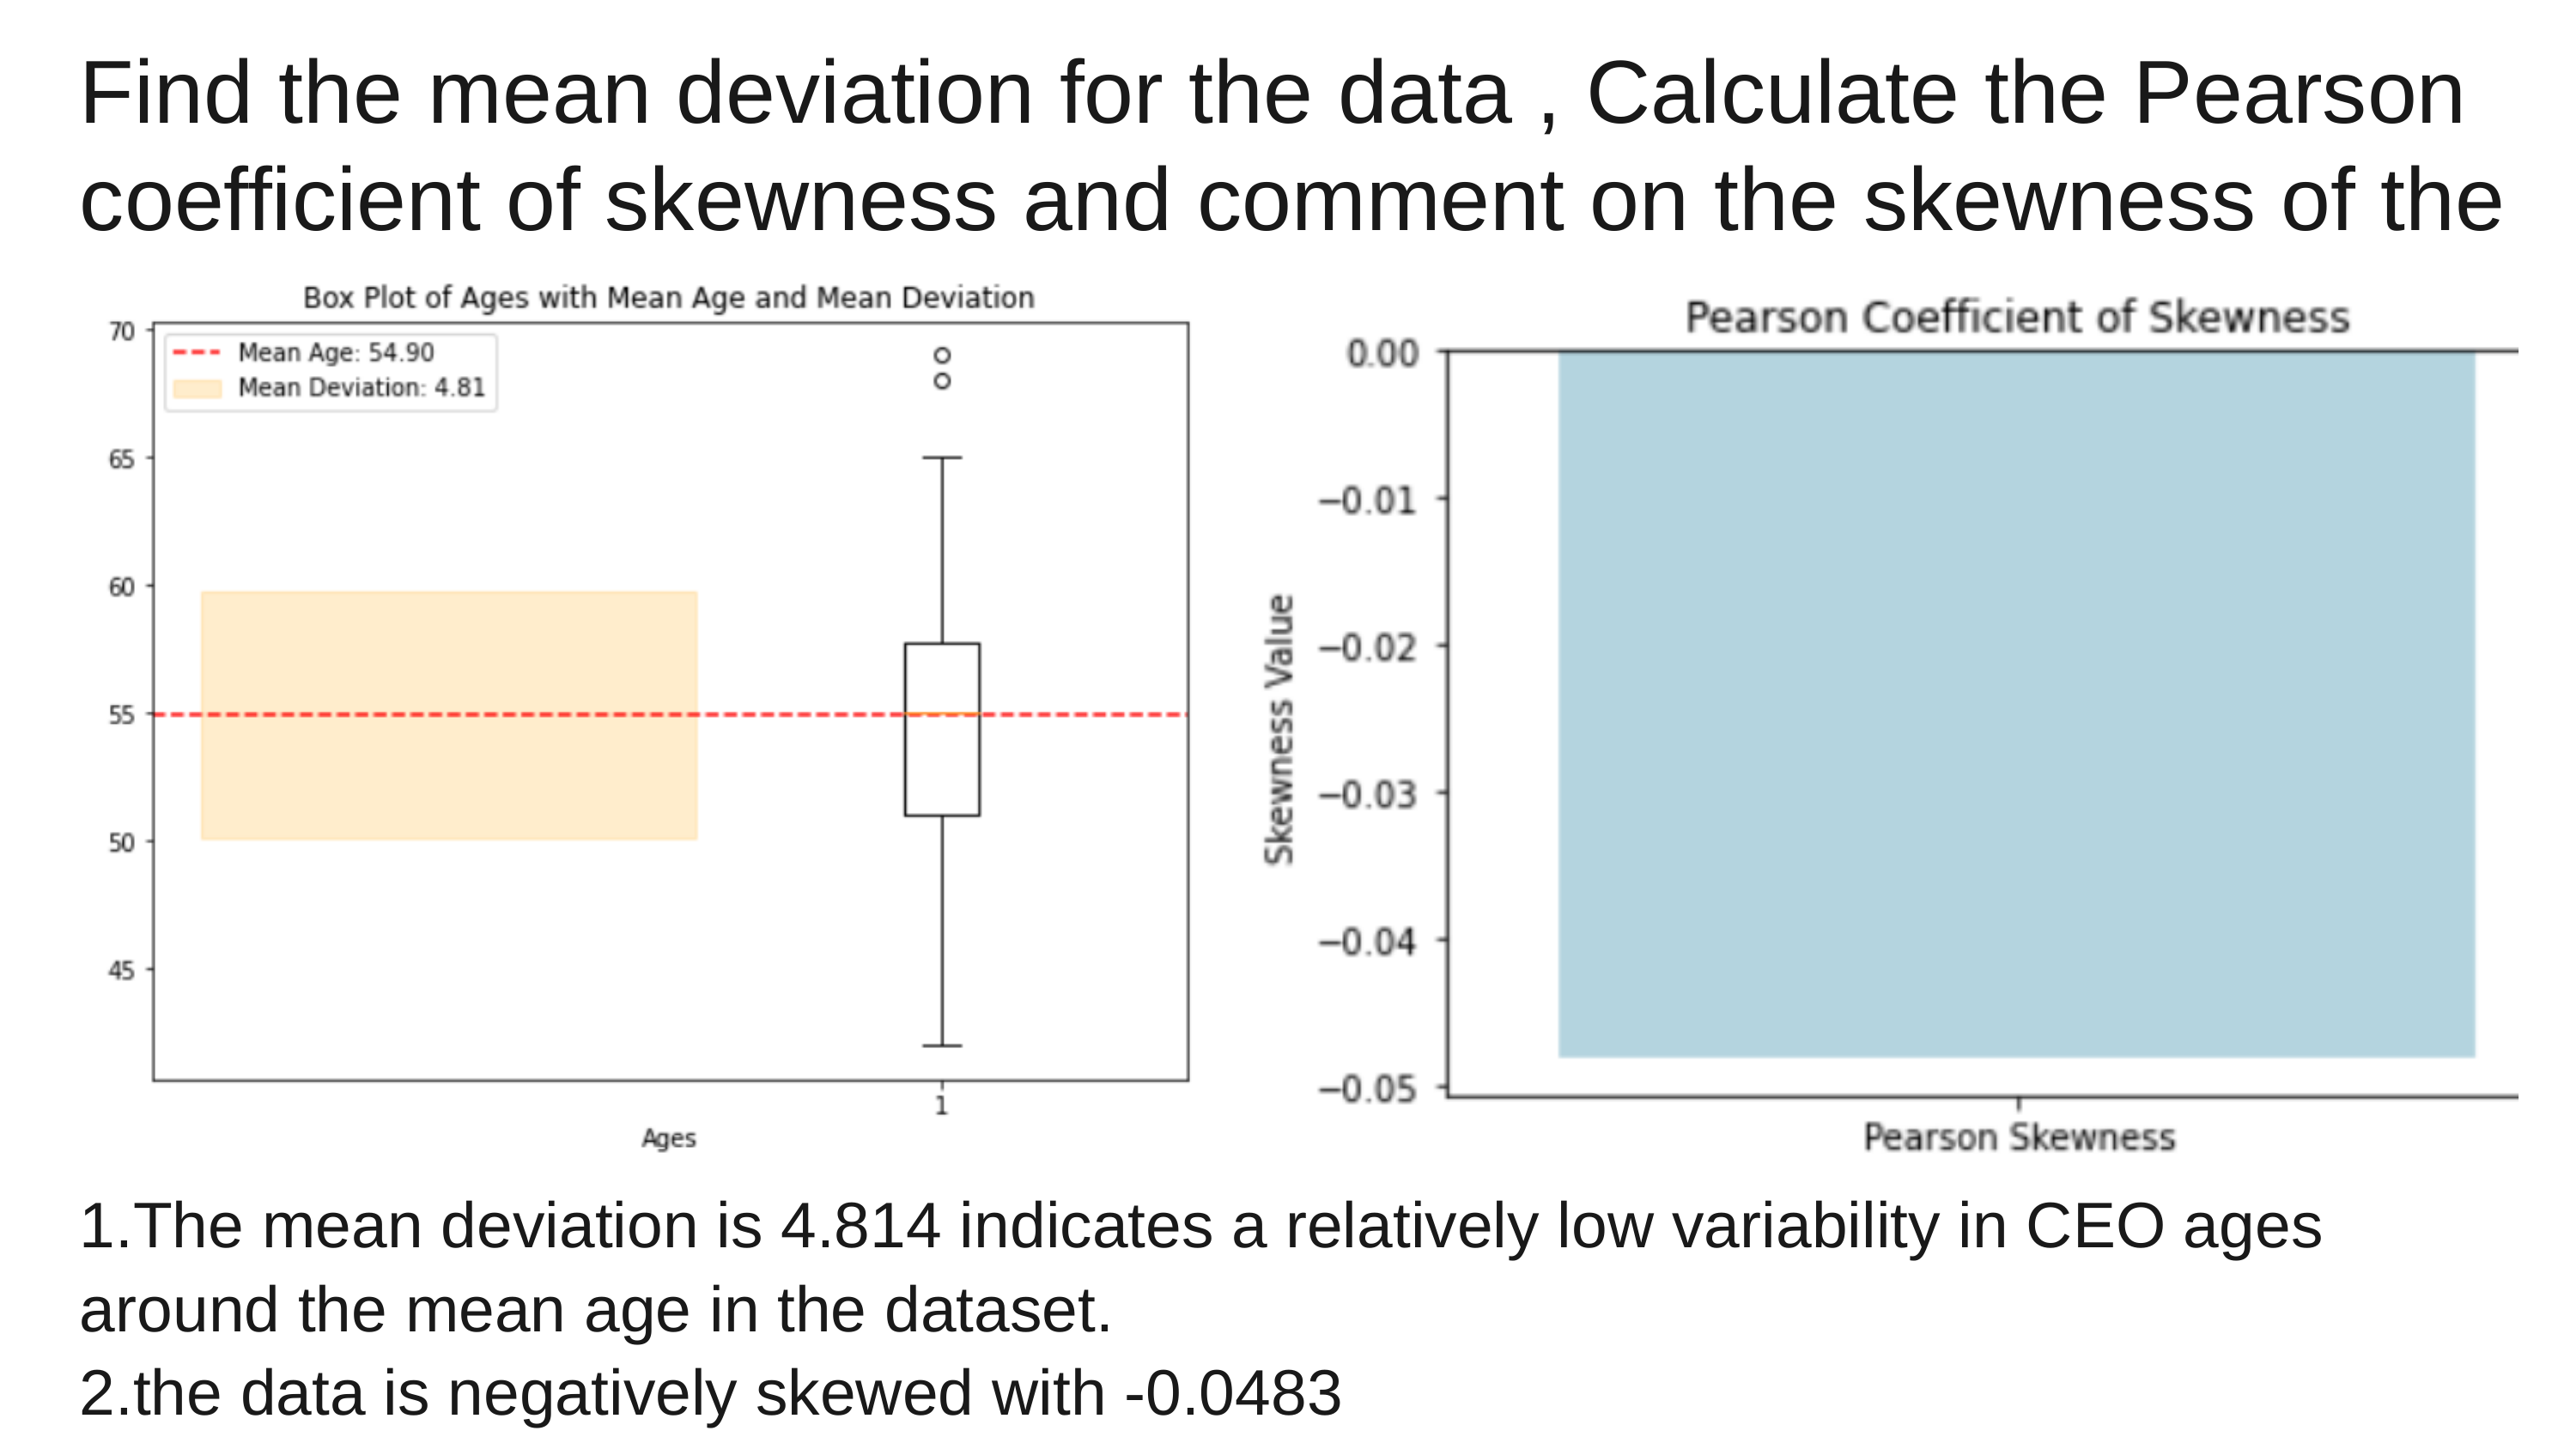

Find the mean deviation for the data , Calculate the Pearson coefficient of skewness and comment on the skewness of the data

1.The mean deviation is 4.814 indicates a relatively low variability in CEO ages around the mean age in the dataset.
2.the data is negatively skewed with -0.0483